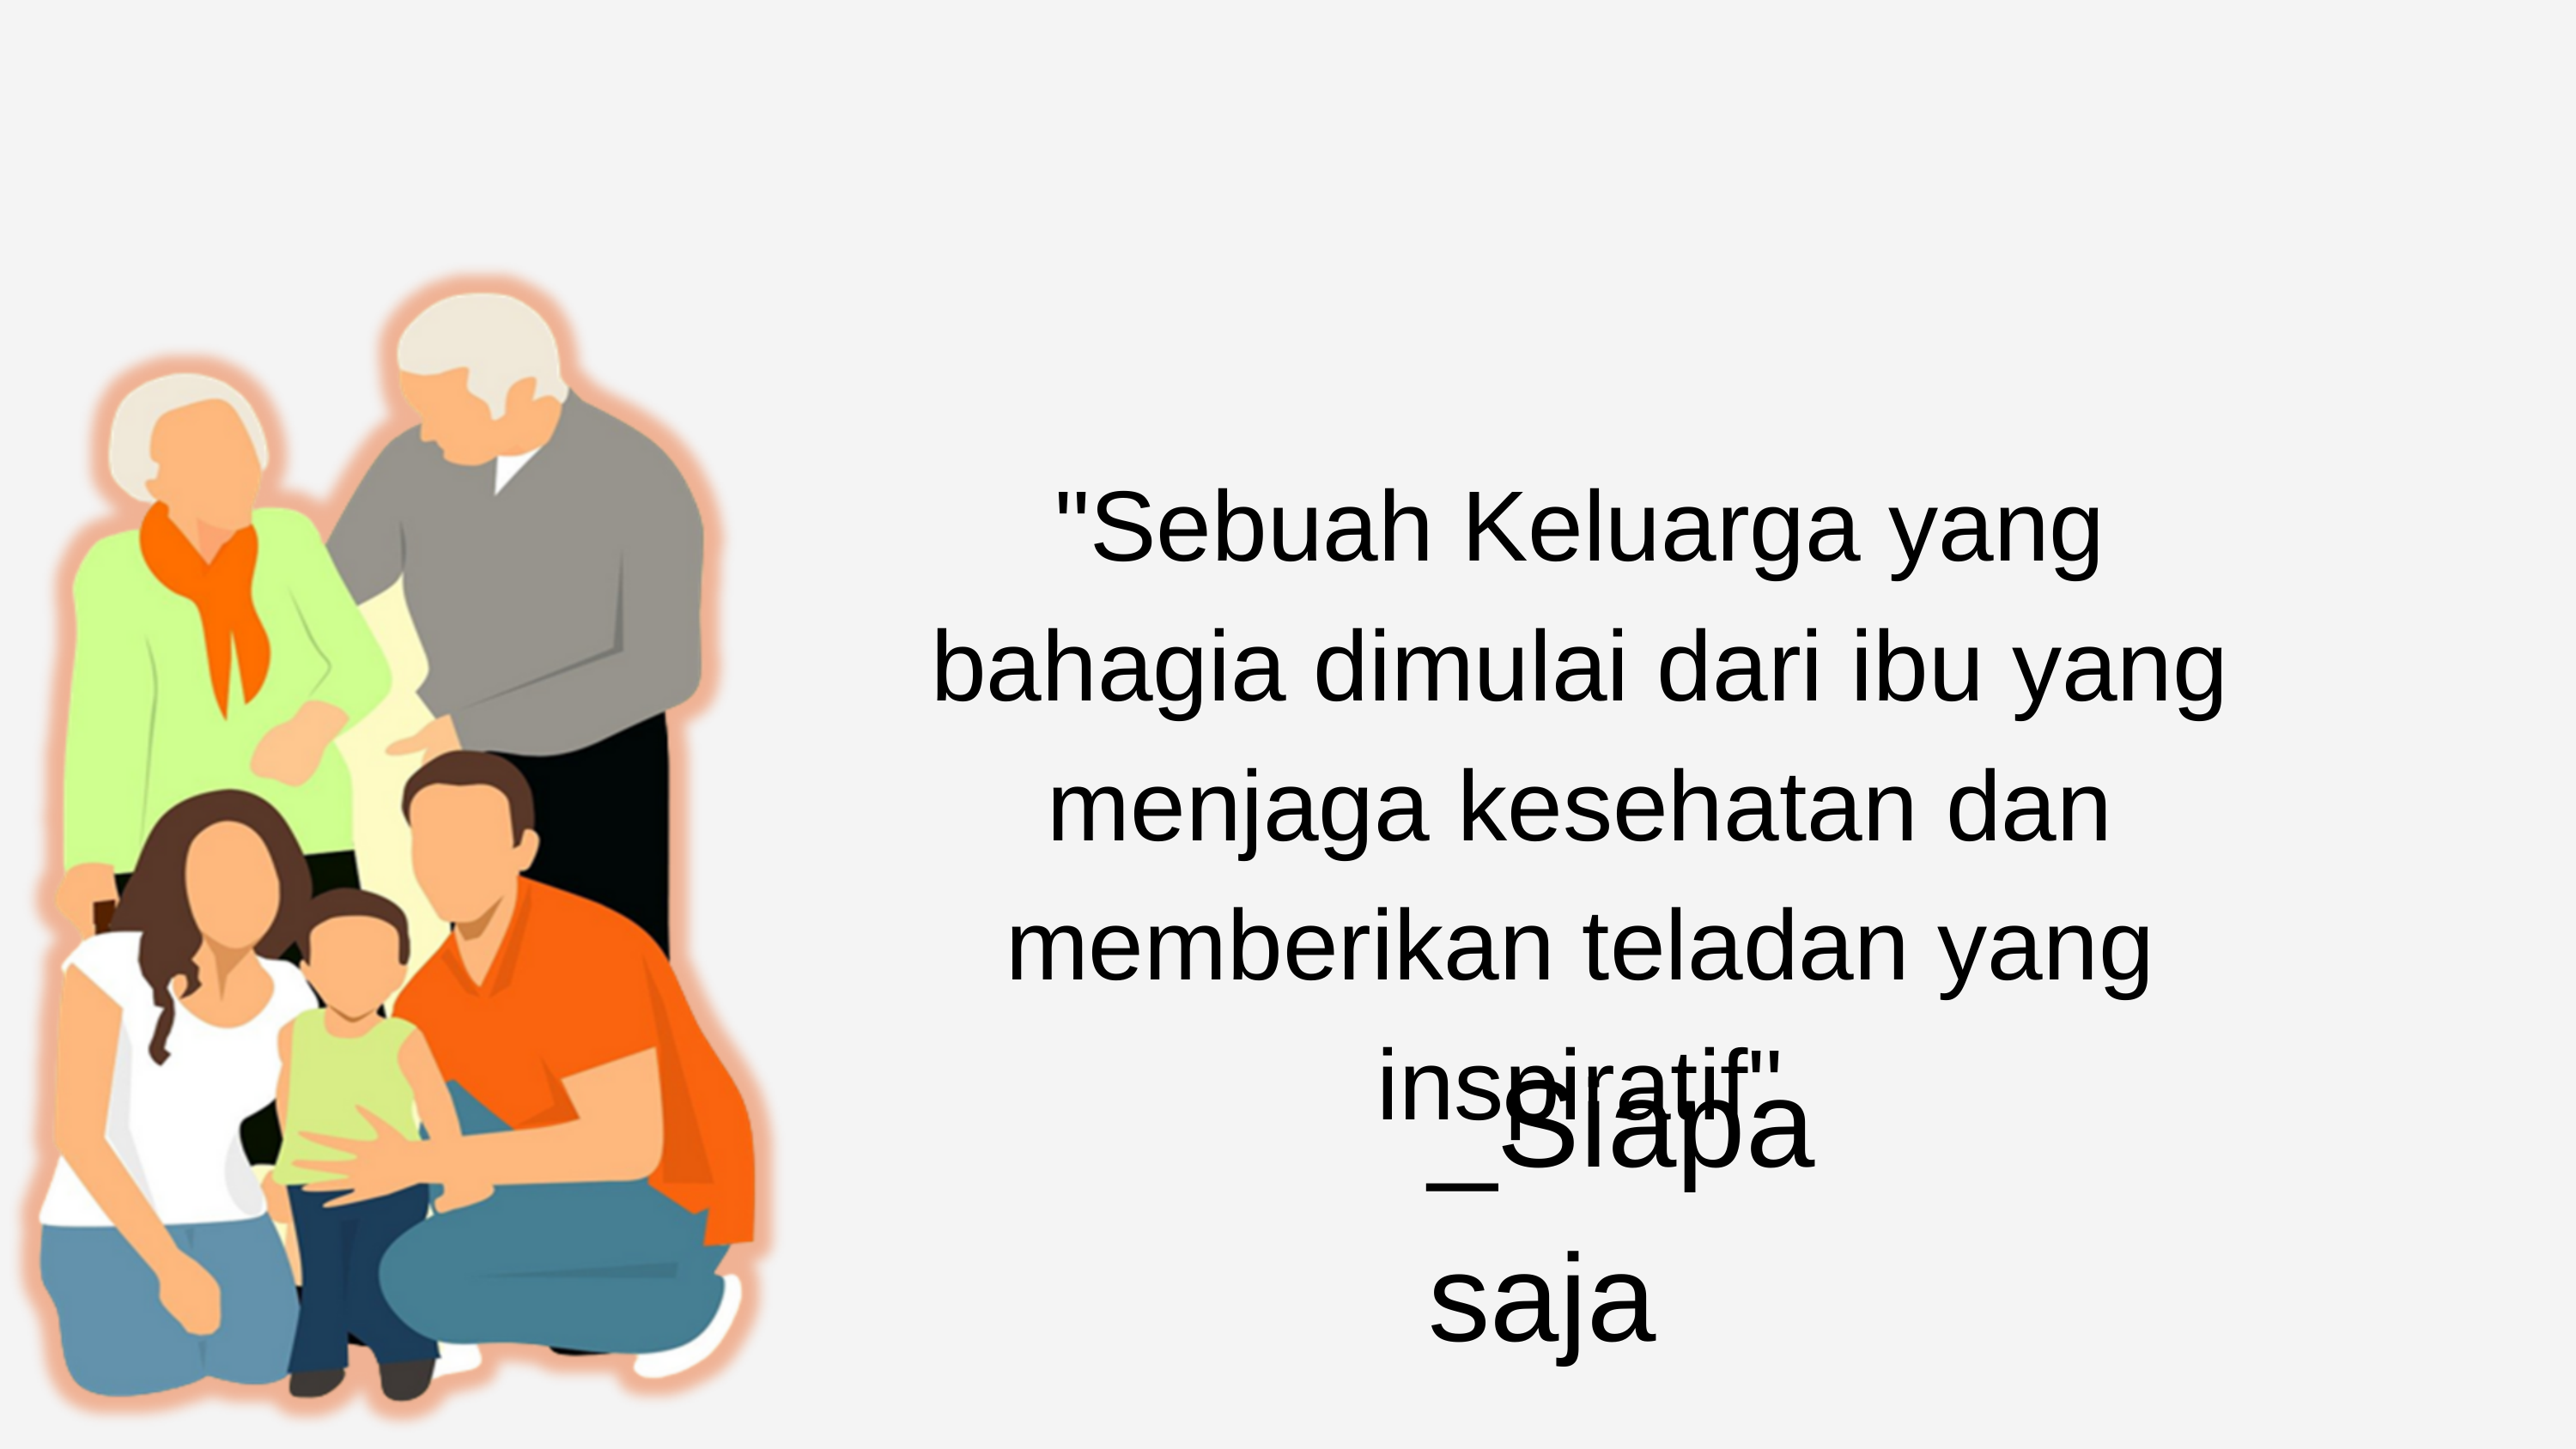

"Sebuah Keluarga yang bahagia dimulai dari ibu yang menjaga kesehatan dan memberikan teladan yang inspiratif"
_Siapa saja